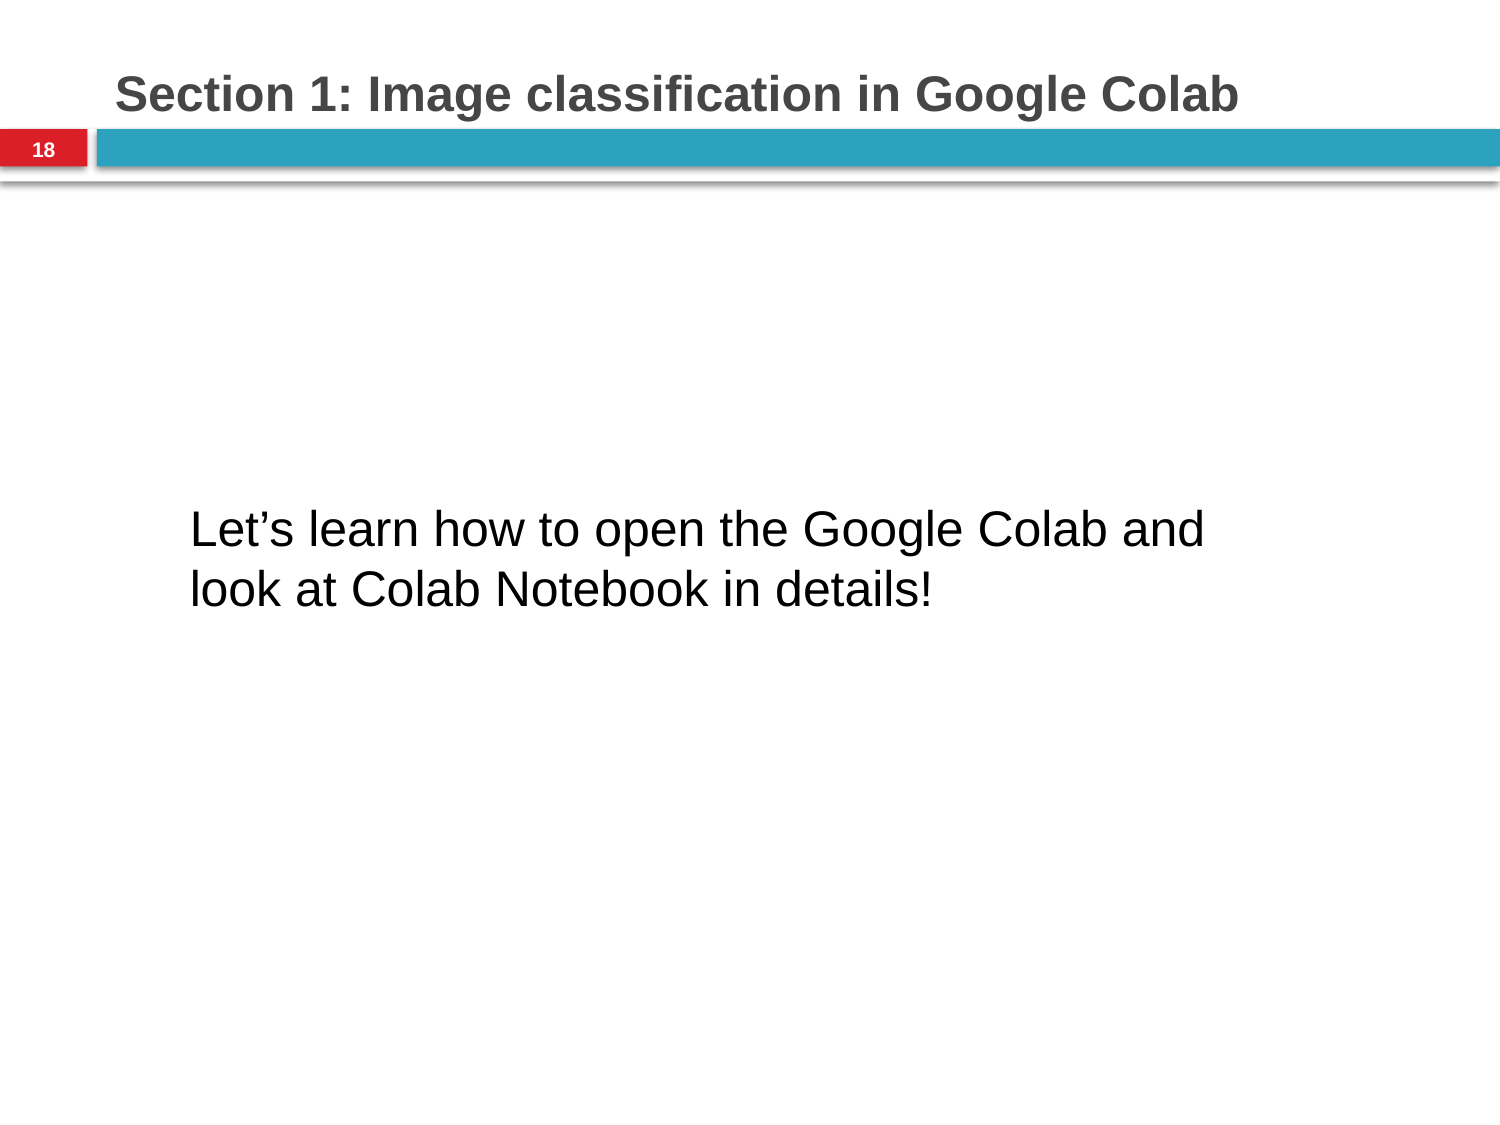

# Section 1: Image classification in Google Colab
18
Let’s learn how to open the Google Colab and look at Colab Notebook in details!